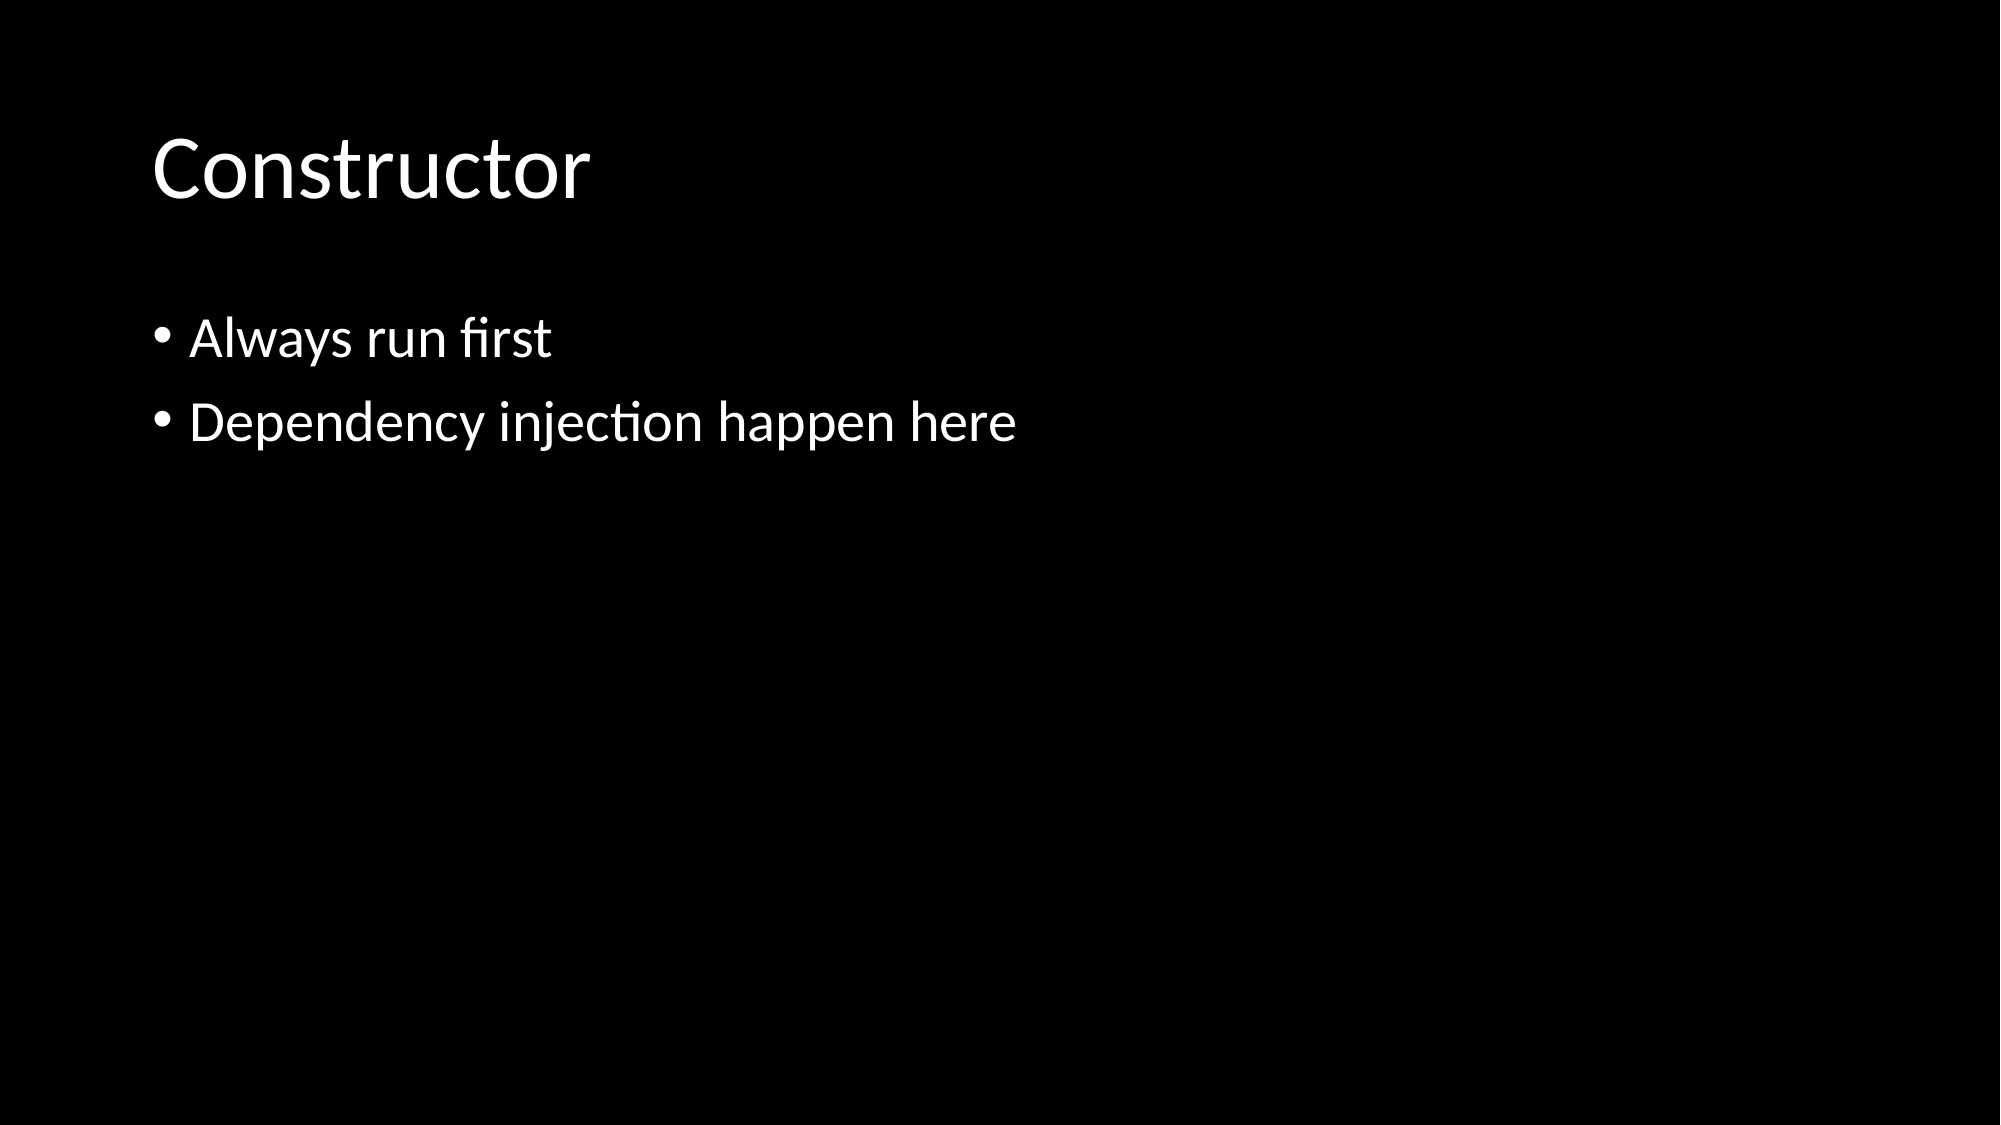

# Constructor
Always run first
Dependency injection happen here